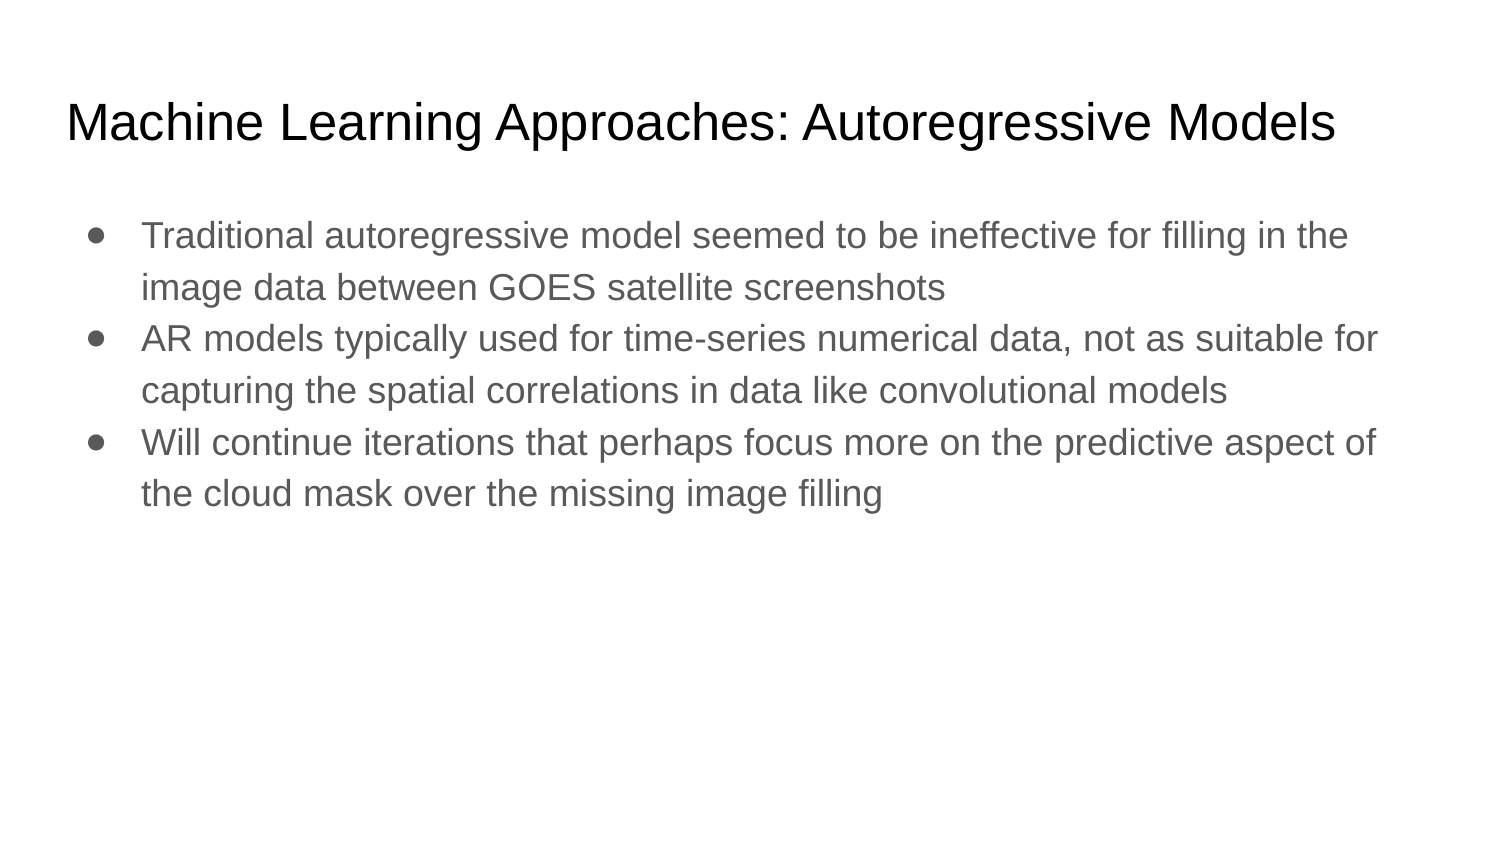

# Machine Learning Approaches: Autoregressive Models
Traditional autoregressive model seemed to be ineffective for filling in the image data between GOES satellite screenshots
AR models typically used for time-series numerical data, not as suitable for capturing the spatial correlations in data like convolutional models
Will continue iterations that perhaps focus more on the predictive aspect of the cloud mask over the missing image filling